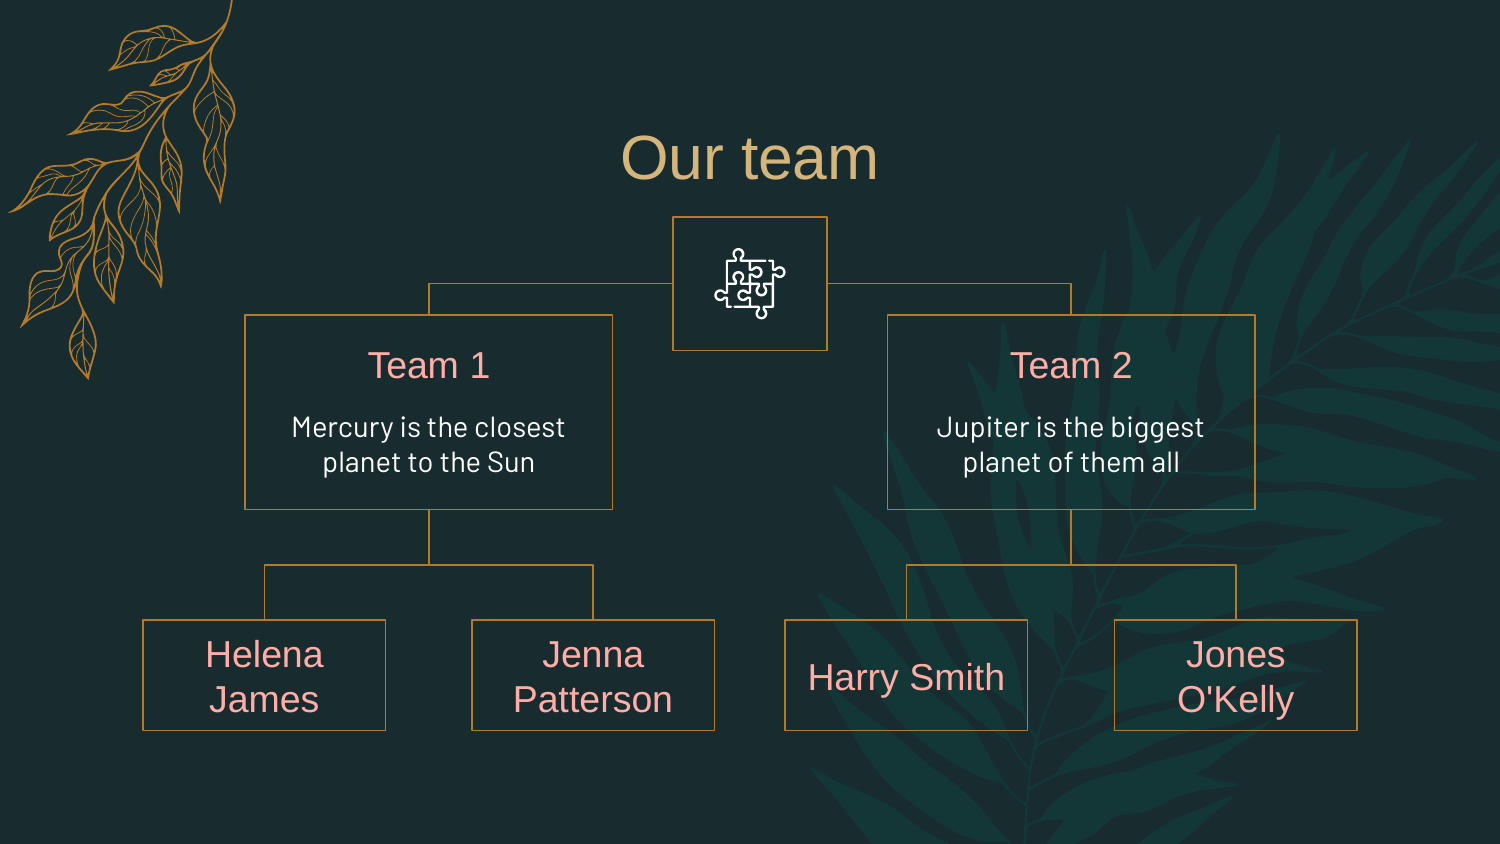

# Our team

Team 1
Team 2
Mercury is the closest planet to the Sun
Jupiter is the biggest planet of them all
Helena James
Jenna Patterson
Harry Smith
Jones O'Kelly